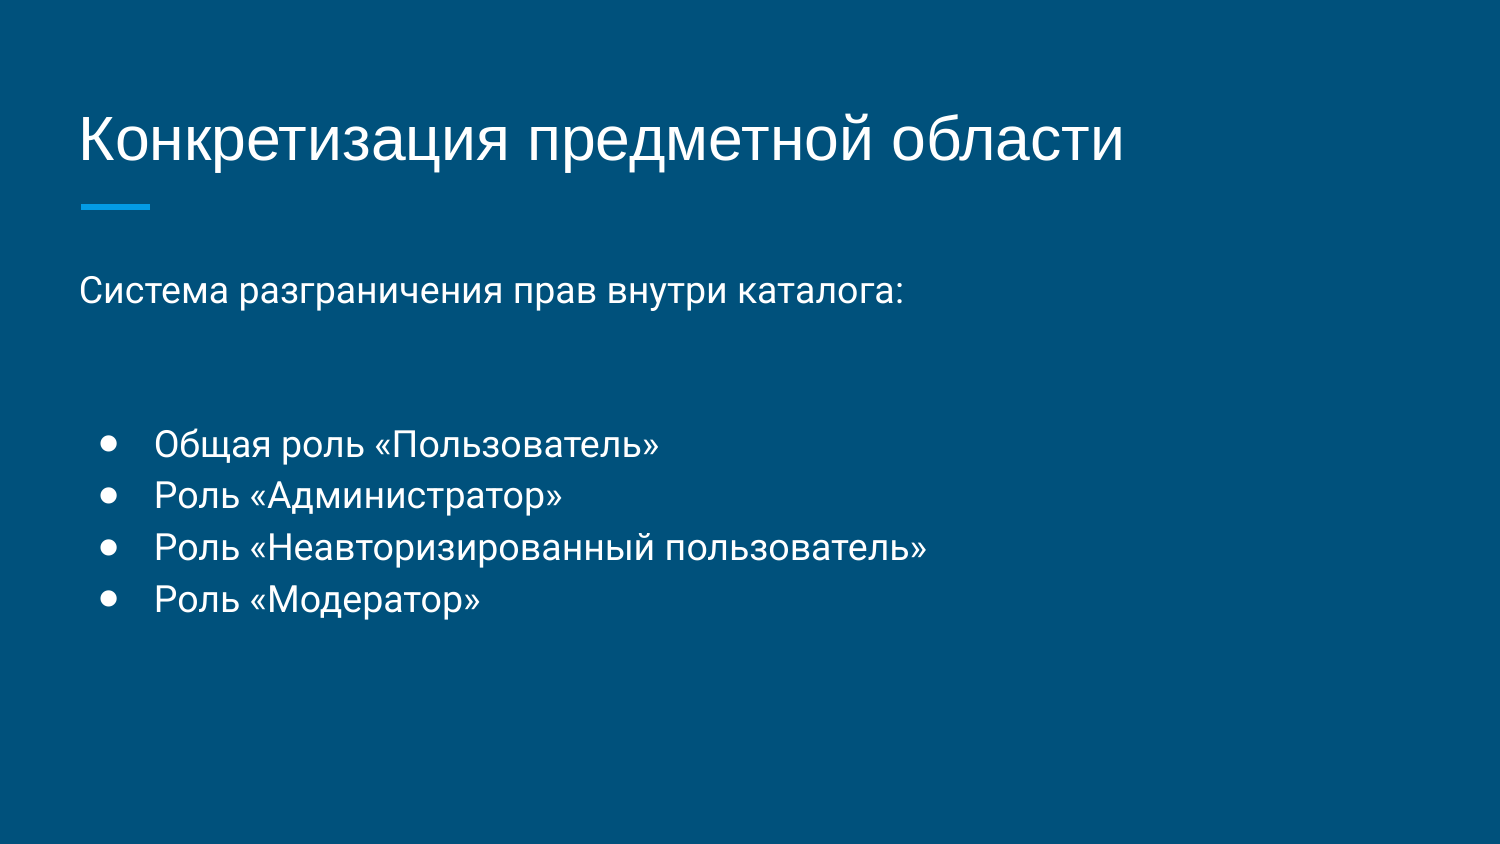

# Конкретизация предметной области
Система разграничения прав внутри каталога:

Общая роль «Пользователь»
Роль «Администратор»
Роль «Неавторизированный пользователь»
Роль «Модератор»